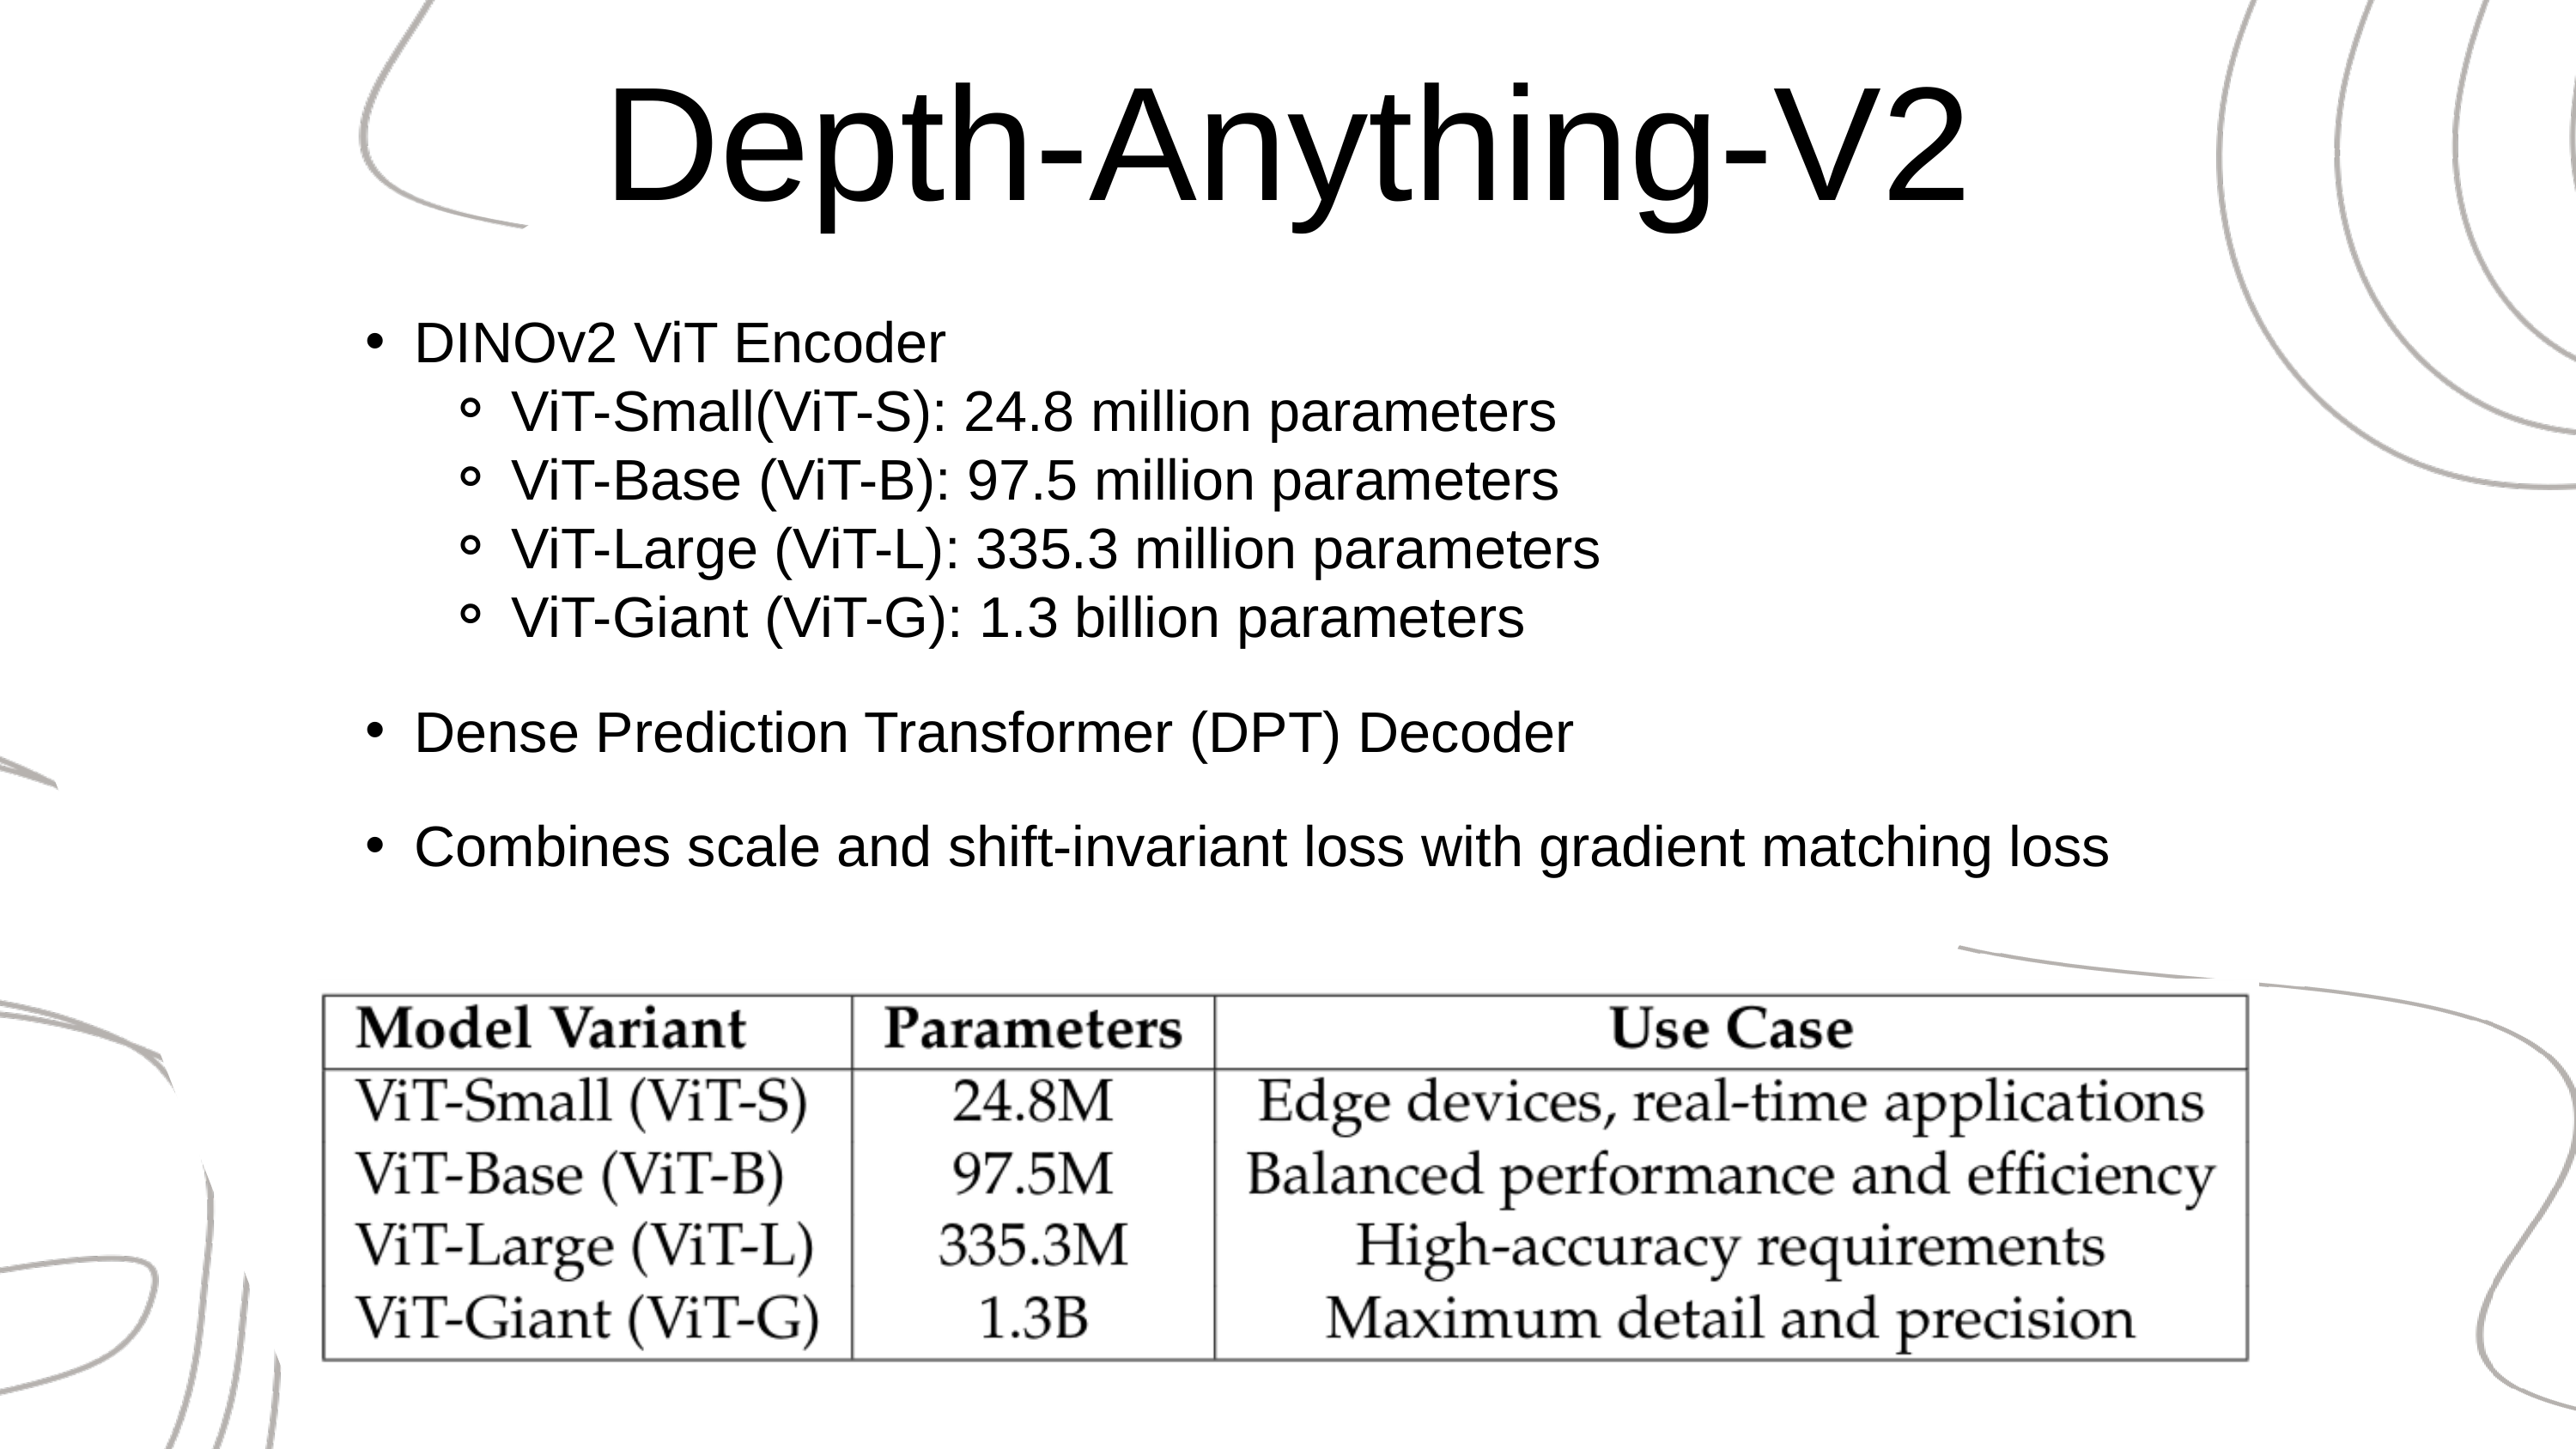

Depth-Anything-V2
DINOv2 ViT Encoder
ViT-Small(ViT-S): 24.8 million parameters
ViT-Base (ViT-B): 97.5 million parameters
ViT-Large (ViT-L): 335.3 million parameters
ViT-Giant (ViT-G): 1.3 billion parameters

Dense Prediction Transformer (DPT) Decoder

Combines scale and shift-invariant loss with gradient matching loss